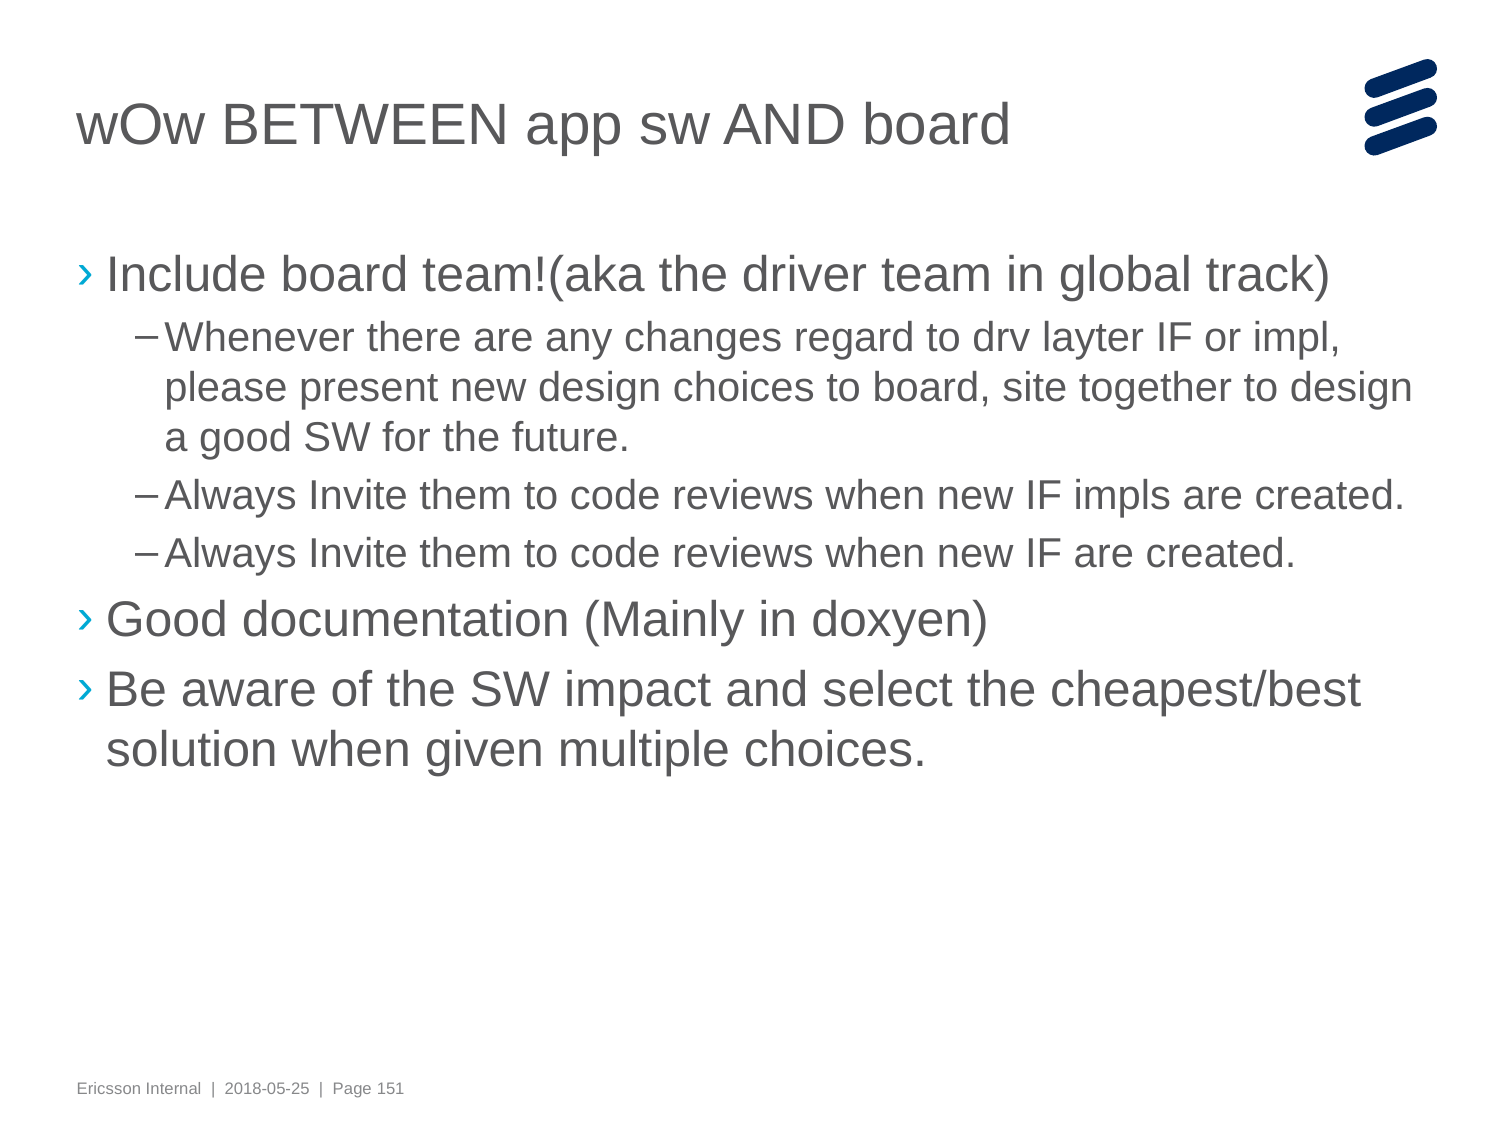

# wOw BETWEEN app sw AND board
Include board team!(aka the driver team in global track)
Whenever there are any changes regard to drv layter IF or impl, please present new design choices to board, site together to design a good SW for the future.
Always Invite them to code reviews when new IF impls are created.
Always Invite them to code reviews when new IF are created.
Good documentation (Mainly in doxyen)
Be aware of the SW impact and select the cheapest/best solution when given multiple choices.